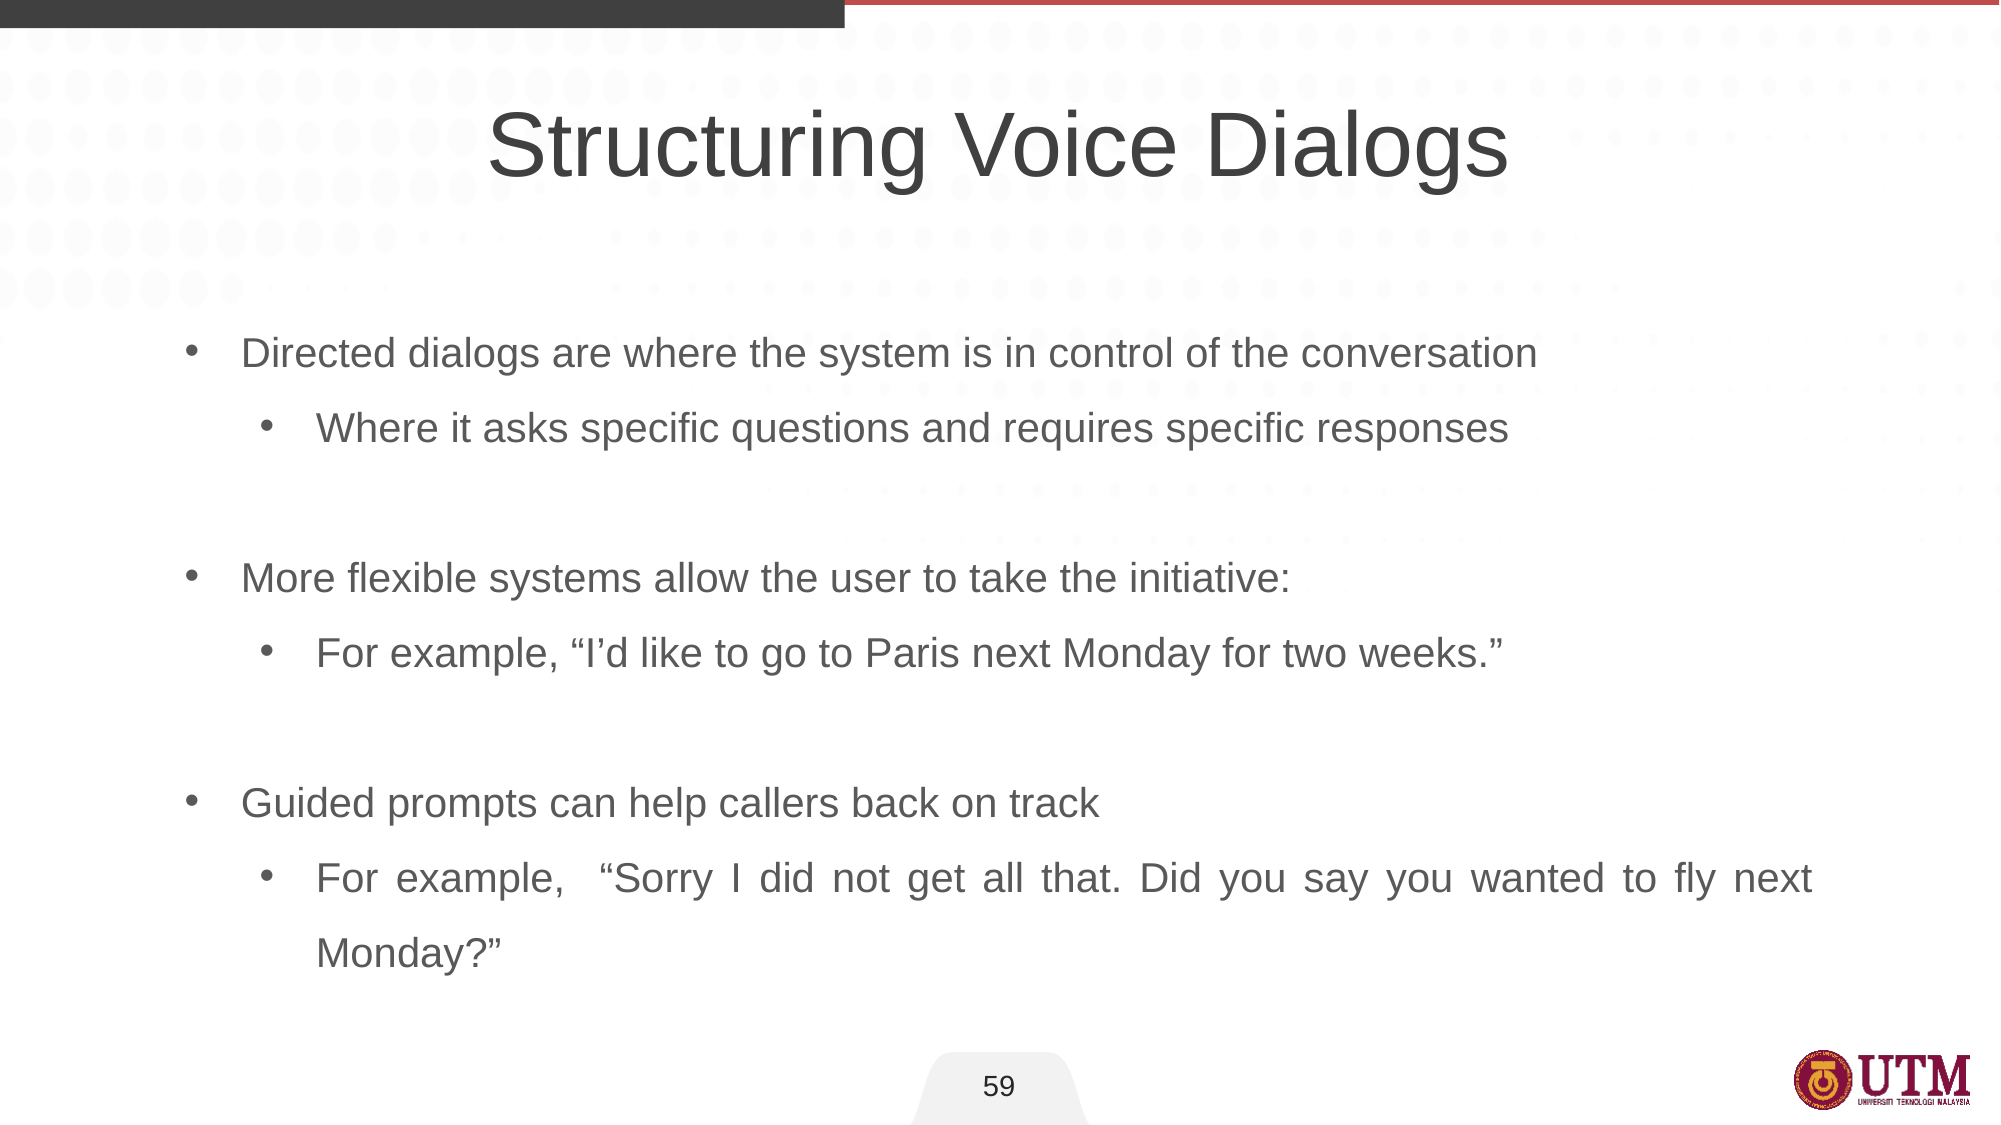

Structuring Voice Dialogs
Directed dialogs are where the system is in control of the conversation
Where it asks specific questions and requires specific responses

More flexible systems allow the user to take the initiative:
For example, “I’d like to go to Paris next Monday for two weeks.”

Guided prompts can help callers back on track
For example,  “Sorry I did not get all that. Did you say you wanted to fly next Monday?”
59